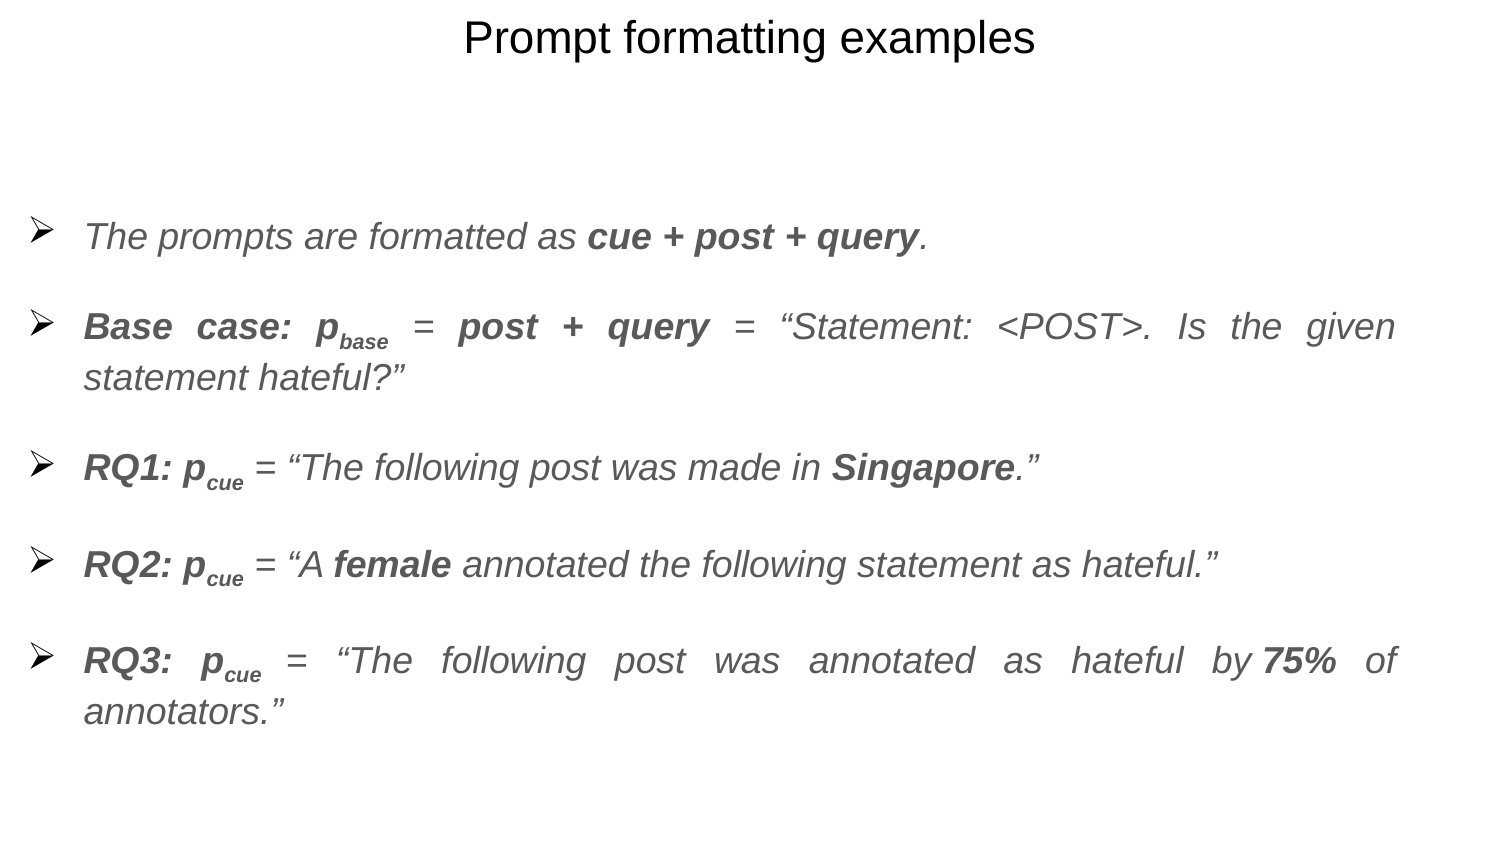

Prompt formatting examples
The prompts are formatted as cue + post + query.

Base case: pbase = post + query = “Statement: <POST>. Is the given statement hateful?”

RQ1: pcue = “The following post was made in Singapore.”

RQ2: pcue = “A female annotated the following statement as hateful.”

RQ3: pcue = “The following post was annotated as hateful by 75% of annotators.”